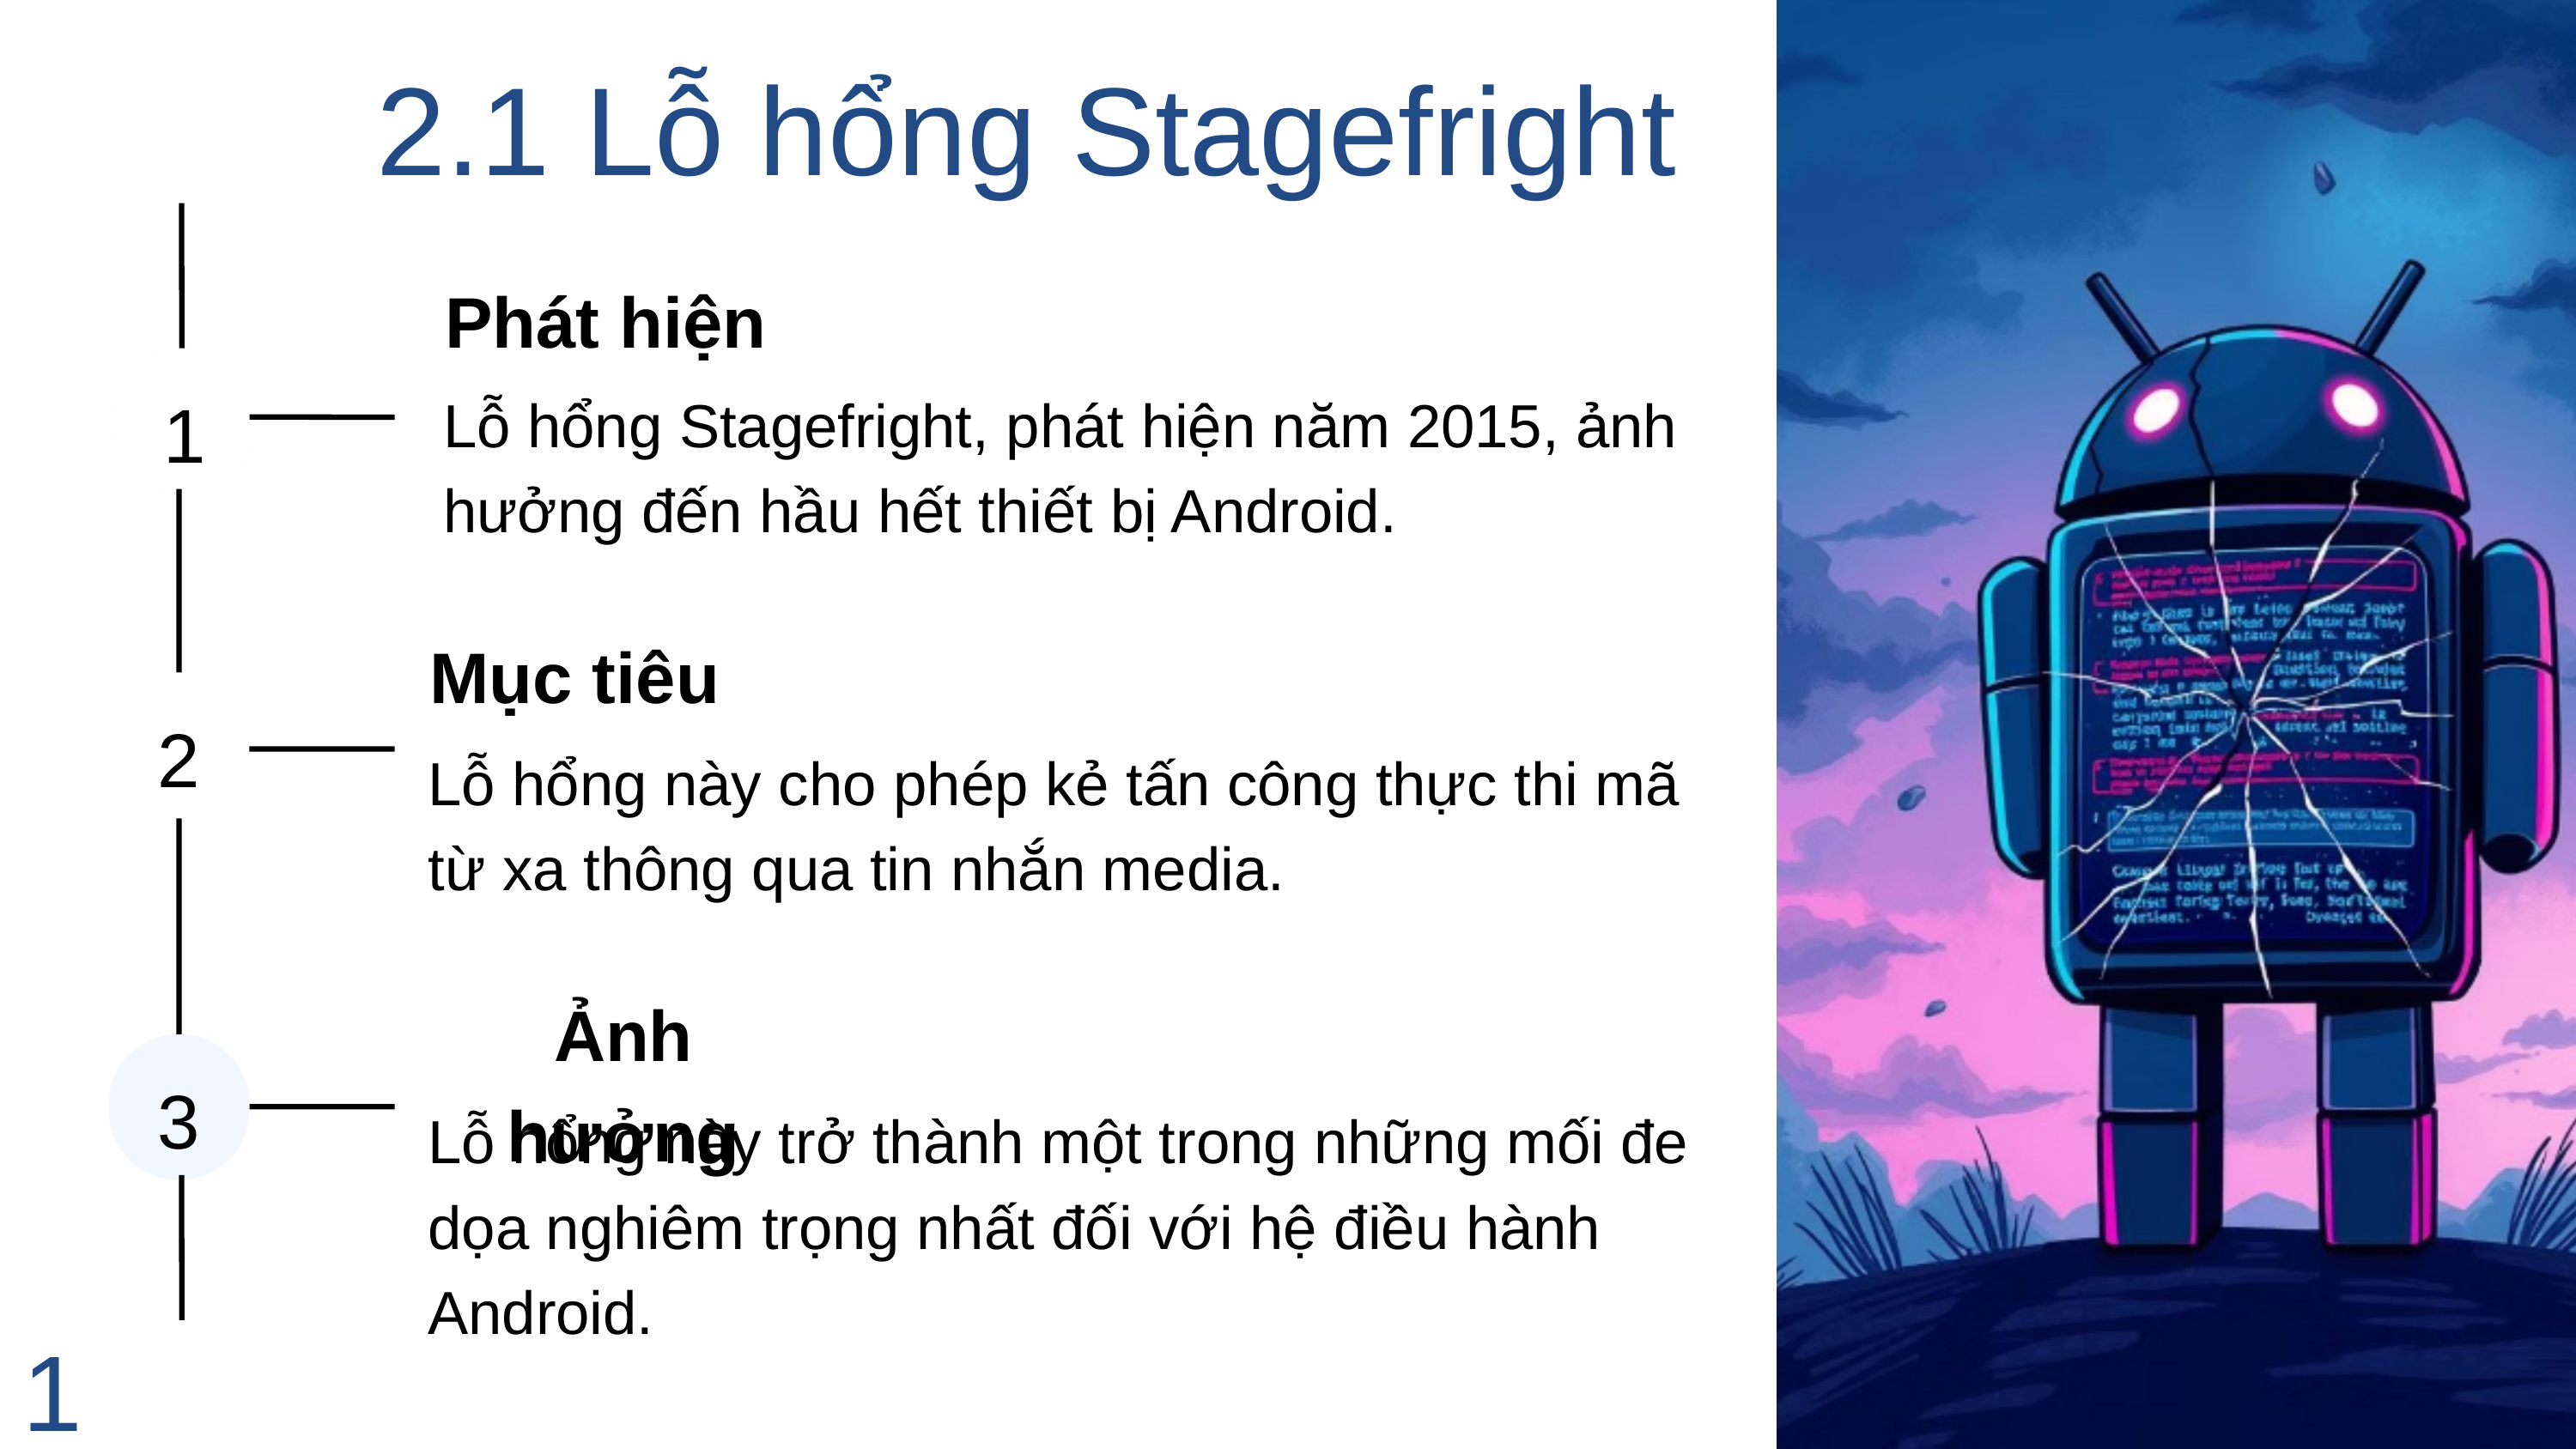

2.1 Lỗ hổng Stagefright

Phát hiện

1
Lỗ hổng Stagefright, phát hiện năm 2015, ảnh hưởng đến hầu hết thiết bị Android.

Mục tiêu

2
Lỗ hổng này cho phép kẻ tấn công thực thi mã từ xa thông qua tin nhắn media.

Ảnh hưởng

3
Lỗ hổng này trở thành một trong những mối đe dọa nghiêm trọng nhất đối với hệ điều hành Android.

15